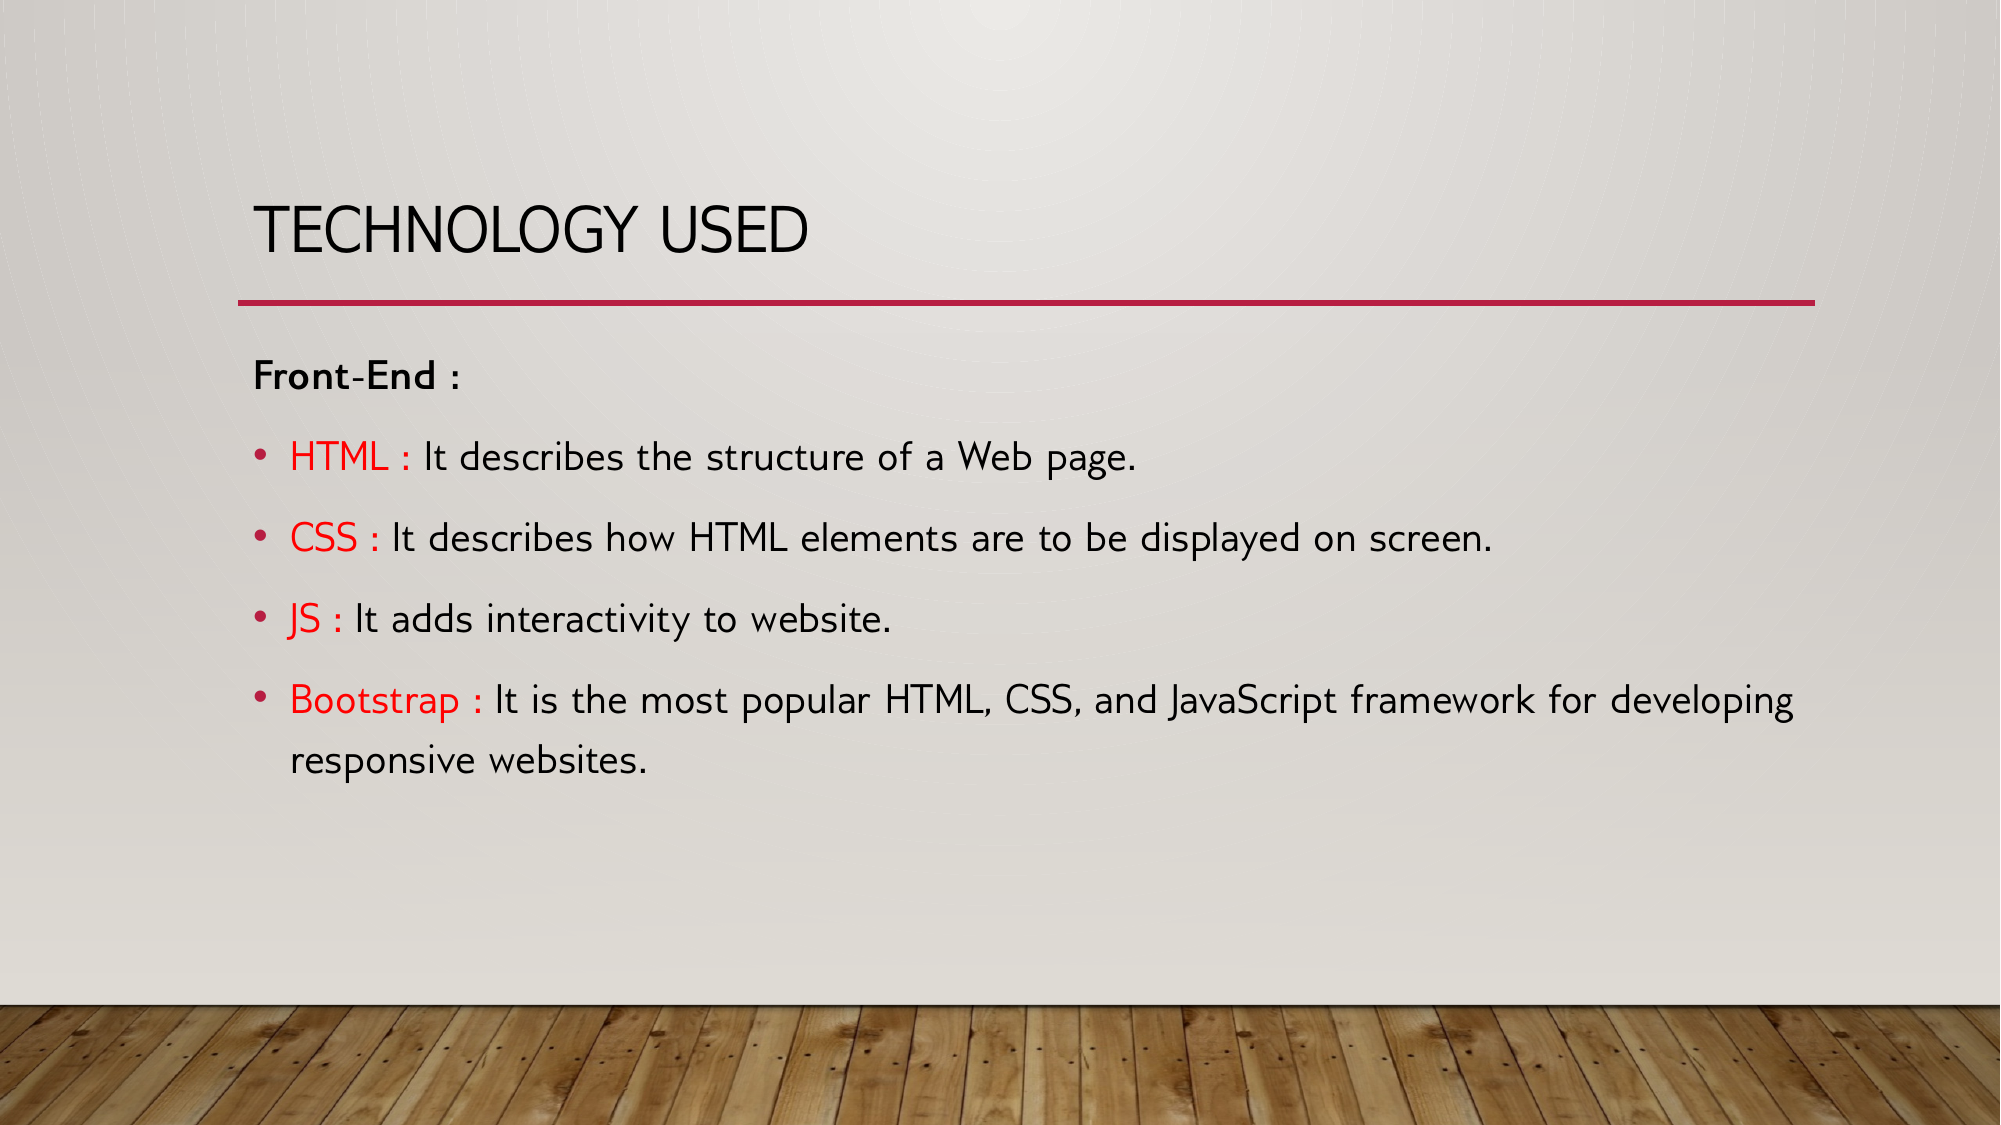

# Technology used
Front-End :
HTML : It describes the structure of a Web page.
CSS : It describes how HTML elements are to be displayed on screen.
JS : It adds interactivity to website.
Bootstrap : It is the most popular HTML, CSS, and JavaScript framework for developing responsive websites.